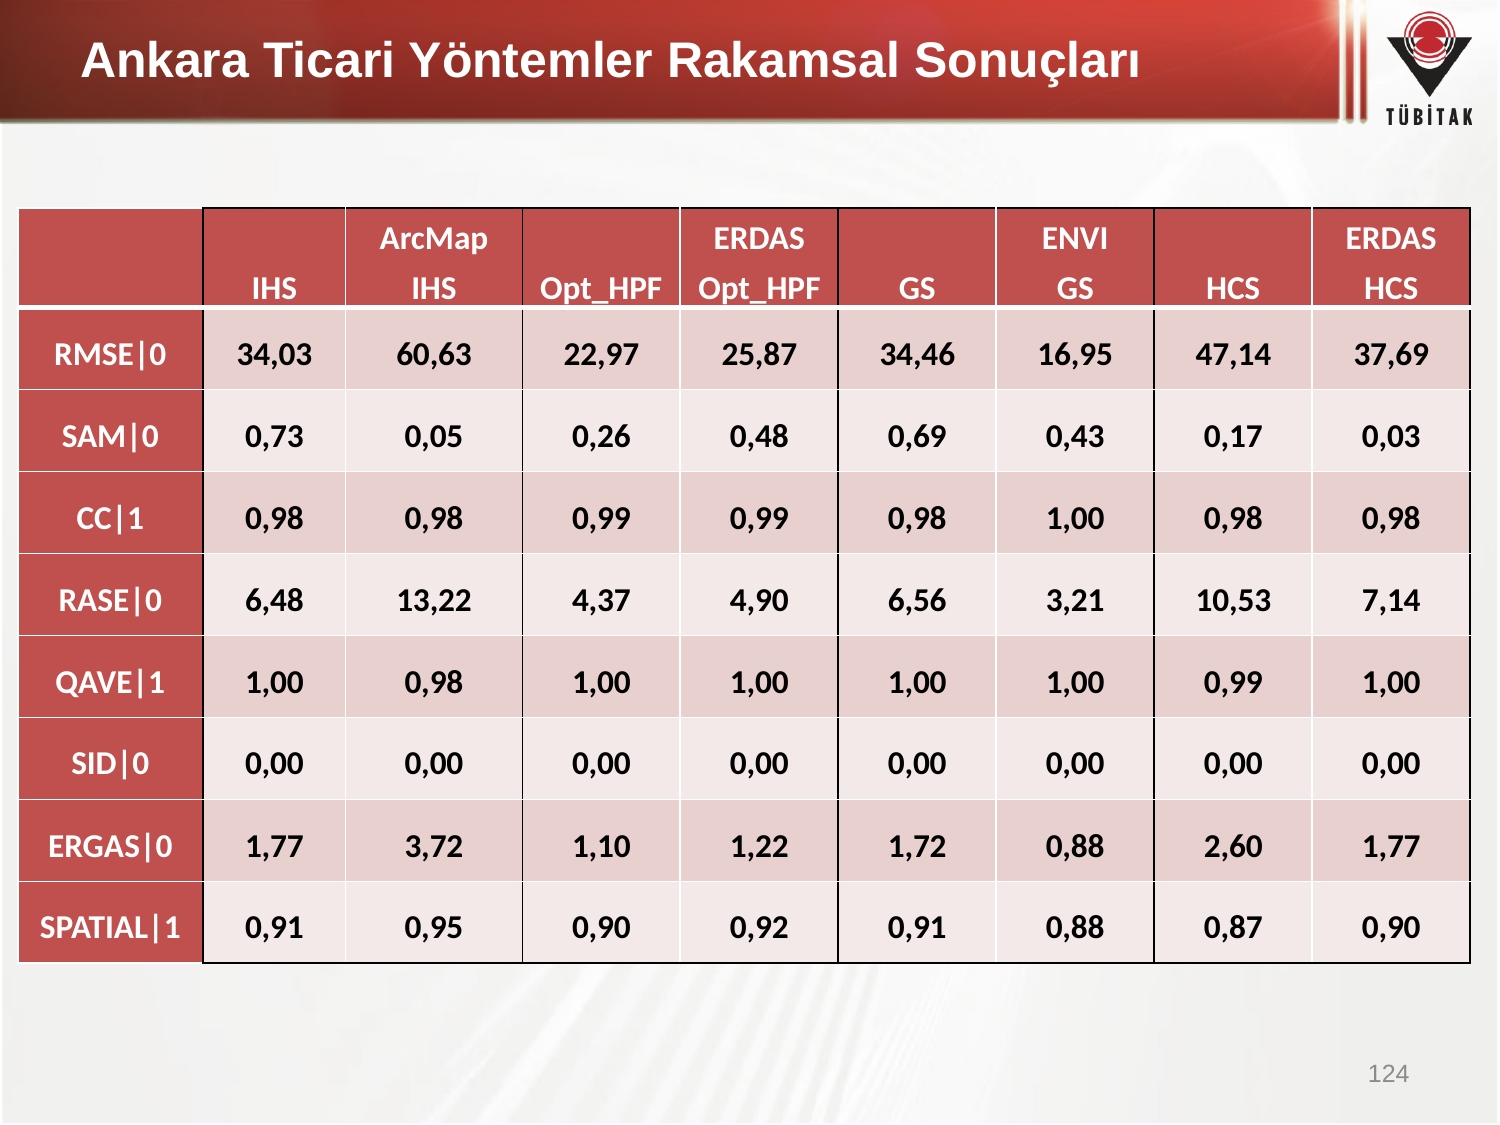

# Ankara Ticari Yöntemler Rakamsal Sonuçları
|  | IHS | ArcMap IHS | Opt\_HPF | ERDAS Opt\_HPF | GS | ENVI GS | HCS | ERDAS HCS |
| --- | --- | --- | --- | --- | --- | --- | --- | --- |
| RMSE|0 | 34,03 | 60,63 | 22,97 | 25,87 | 34,46 | 16,95 | 47,14 | 37,69 |
| SAM|0 | 0,73 | 0,05 | 0,26 | 0,48 | 0,69 | 0,43 | 0,17 | 0,03 |
| CC|1 | 0,98 | 0,98 | 0,99 | 0,99 | 0,98 | 1,00 | 0,98 | 0,98 |
| RASE|0 | 6,48 | 13,22 | 4,37 | 4,90 | 6,56 | 3,21 | 10,53 | 7,14 |
| QAVE|1 | 1,00 | 0,98 | 1,00 | 1,00 | 1,00 | 1,00 | 0,99 | 1,00 |
| SID|0 | 0,00 | 0,00 | 0,00 | 0,00 | 0,00 | 0,00 | 0,00 | 0,00 |
| ERGAS|0 | 1,77 | 3,72 | 1,10 | 1,22 | 1,72 | 0,88 | 2,60 | 1,77 |
| SPATIAL|1 | 0,91 | 0,95 | 0,90 | 0,92 | 0,91 | 0,88 | 0,87 | 0,90 |
124